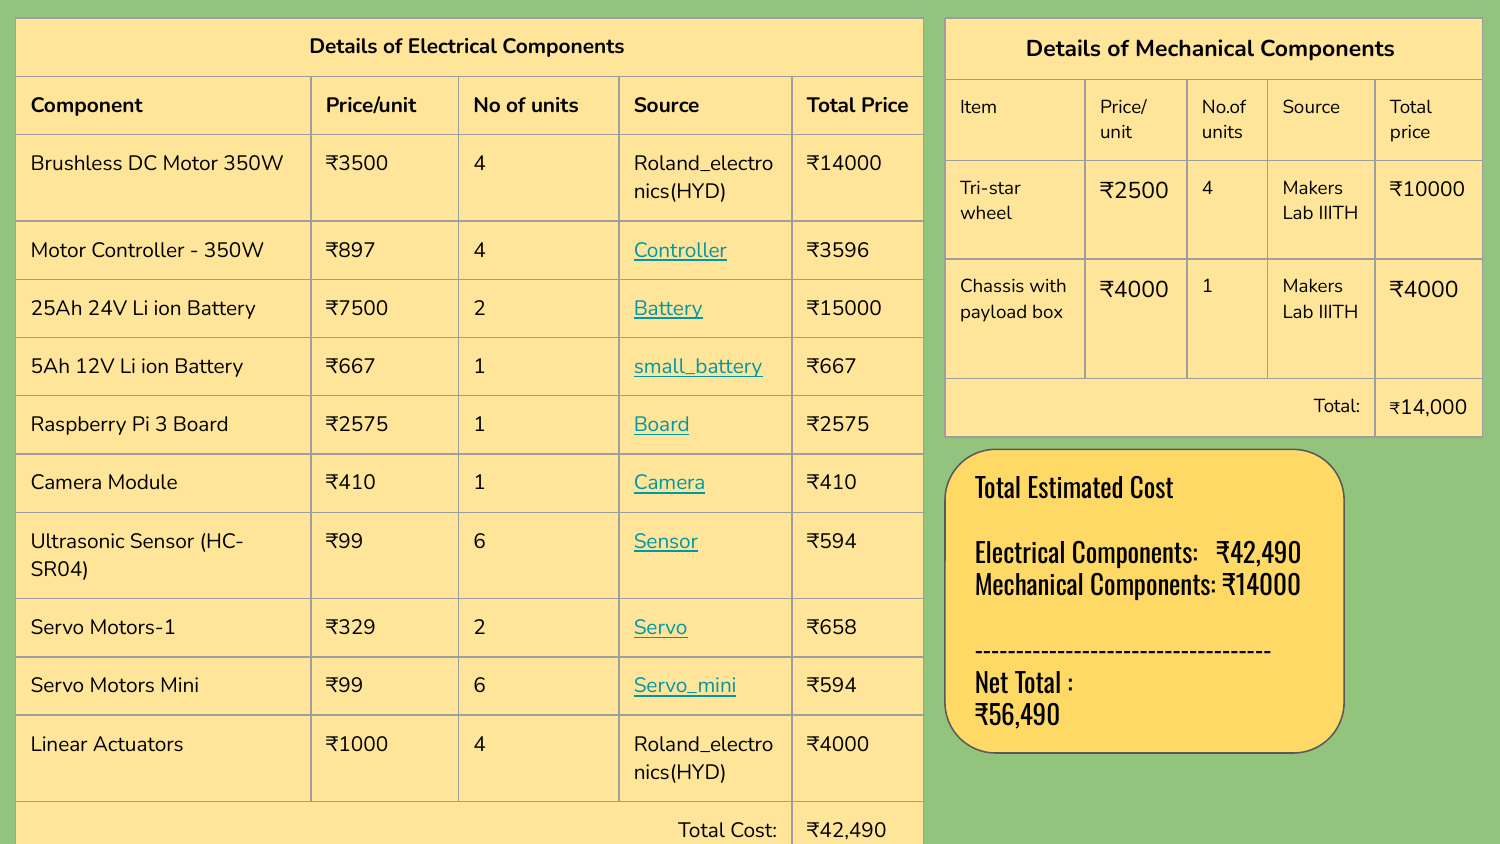

| Details of Mechanical Components |  |  |  |  |
| --- | --- | --- | --- | --- |
| Item | Price/unit | No.of units | Source | Total price |
| Tri-star wheel | ₹2500 | 4 | Makers Lab IIITH | ₹10000 |
| Chassis with payload box | ₹4000 | 1 | Makers Lab IIITH | ₹4000 |
| Total: |  |  |  | ₹14,000 |
| Details of Electrical Components |  |  |  |  |
| --- | --- | --- | --- | --- |
| Component | Price/unit | No of units | Source | Total Price |
| Brushless DC Motor 350W | ₹3500 | 4 | Roland\_electronics(HYD) | ₹14000 |
| Motor Controller - 350W | ₹897 | 4 | Controller | ₹3596 |
| 25Ah 24V Li ion Battery | ₹7500 | 2 | Battery | ₹15000 |
| 5Ah 12V Li ion Battery | ₹667 | 1 | small\_battery | ₹667 |
| Raspberry Pi 3 Board | ₹2575 | 1 | Board | ₹2575 |
| Camera Module | ₹410 | 1 | Camera | ₹410 |
| Ultrasonic Sensor (HC-SR04) | ₹99 | 6 | Sensor | ₹594 |
| Servo Motors-1 | ₹329 | 2 | Servo | ₹658 |
| Servo Motors Mini | ₹99 | 6 | Servo\_mini | ₹594 |
| Linear Actuators | ₹1000 | 4 | Roland\_electronics(HYD) | ₹4000 |
| Total Cost: |  |  |  | ₹42,490 |
Total Estimated Cost

Electrical Components:   ₹42,490
Mechanical Components: ₹14000

------------------------------------
Net Total :		₹56,490